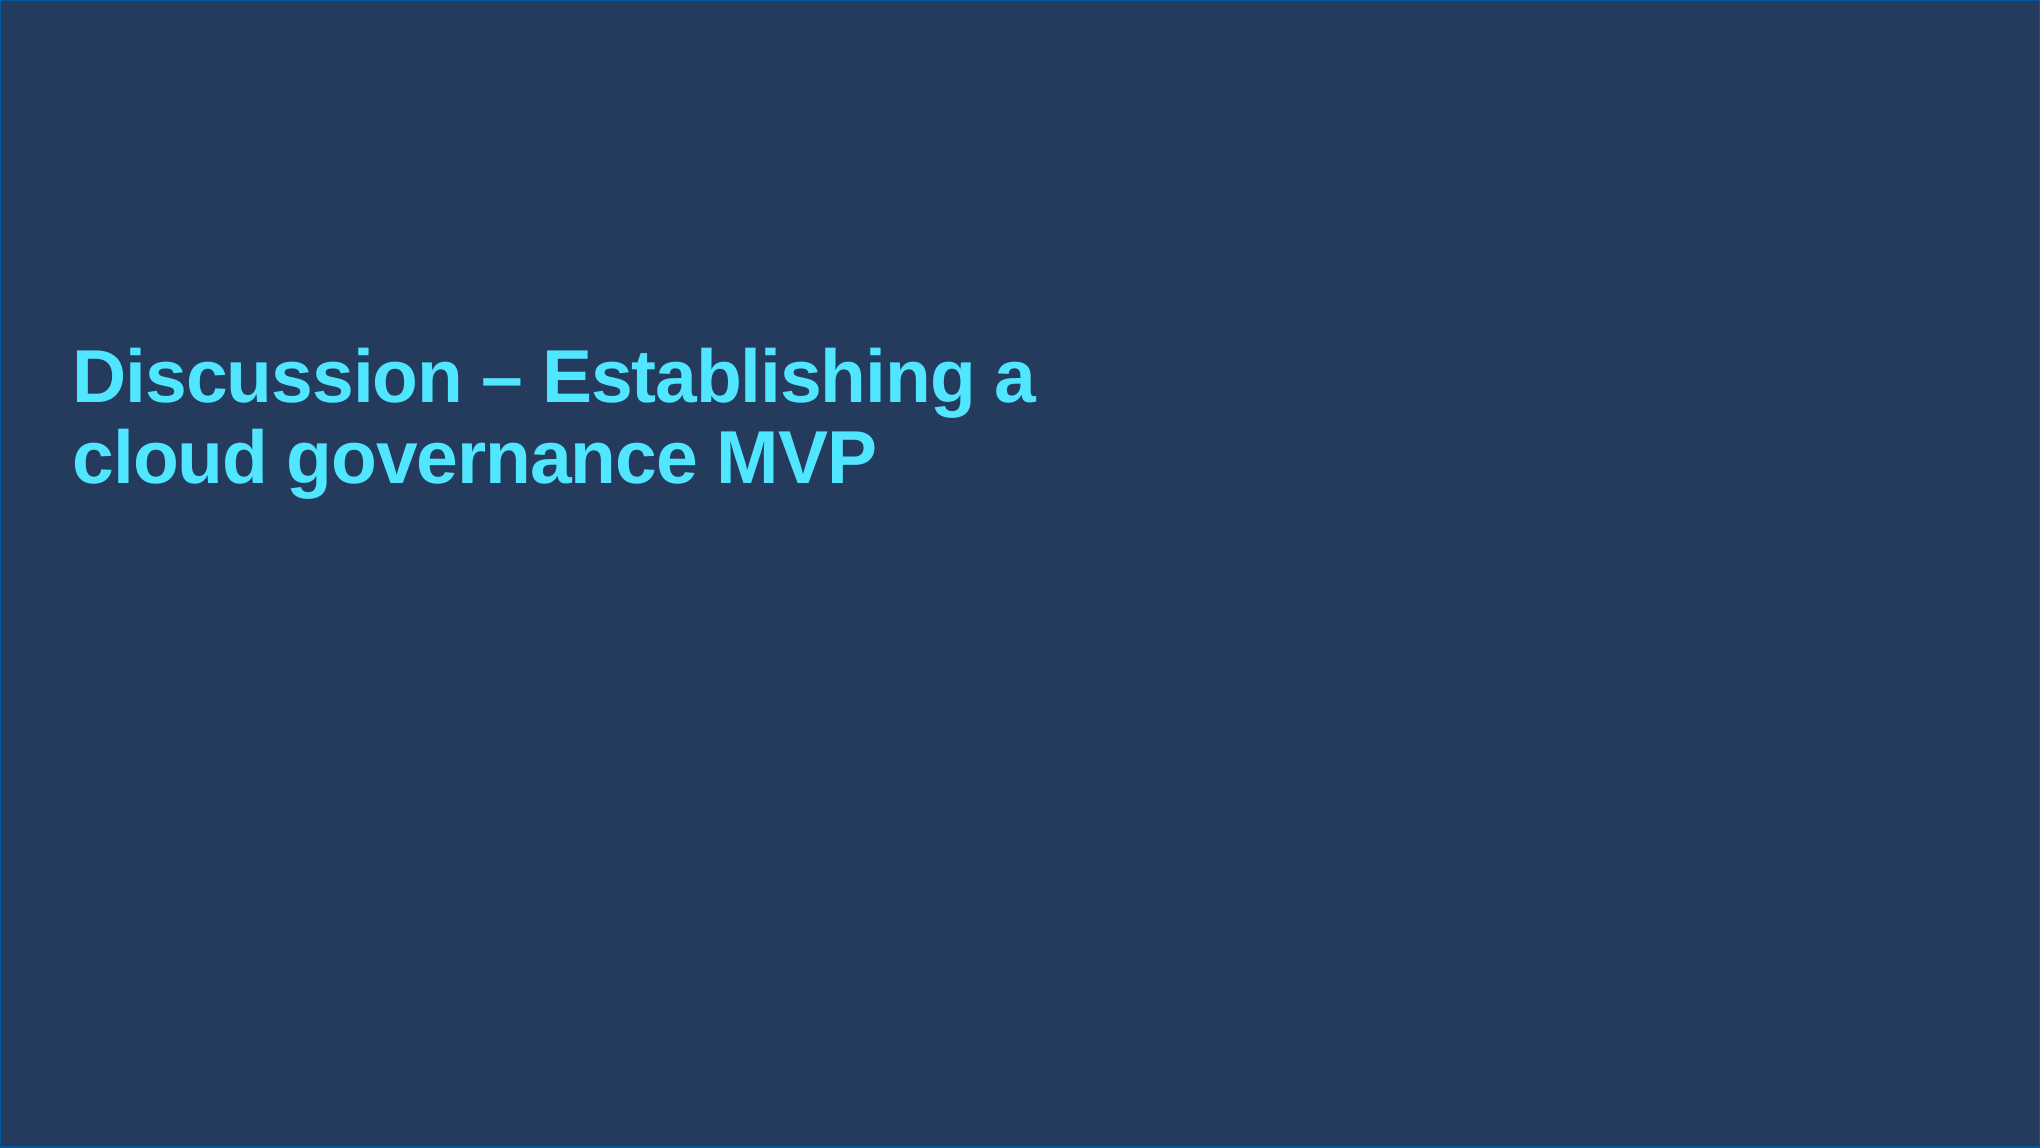

Discussion – Establishing a cloud governance MVP